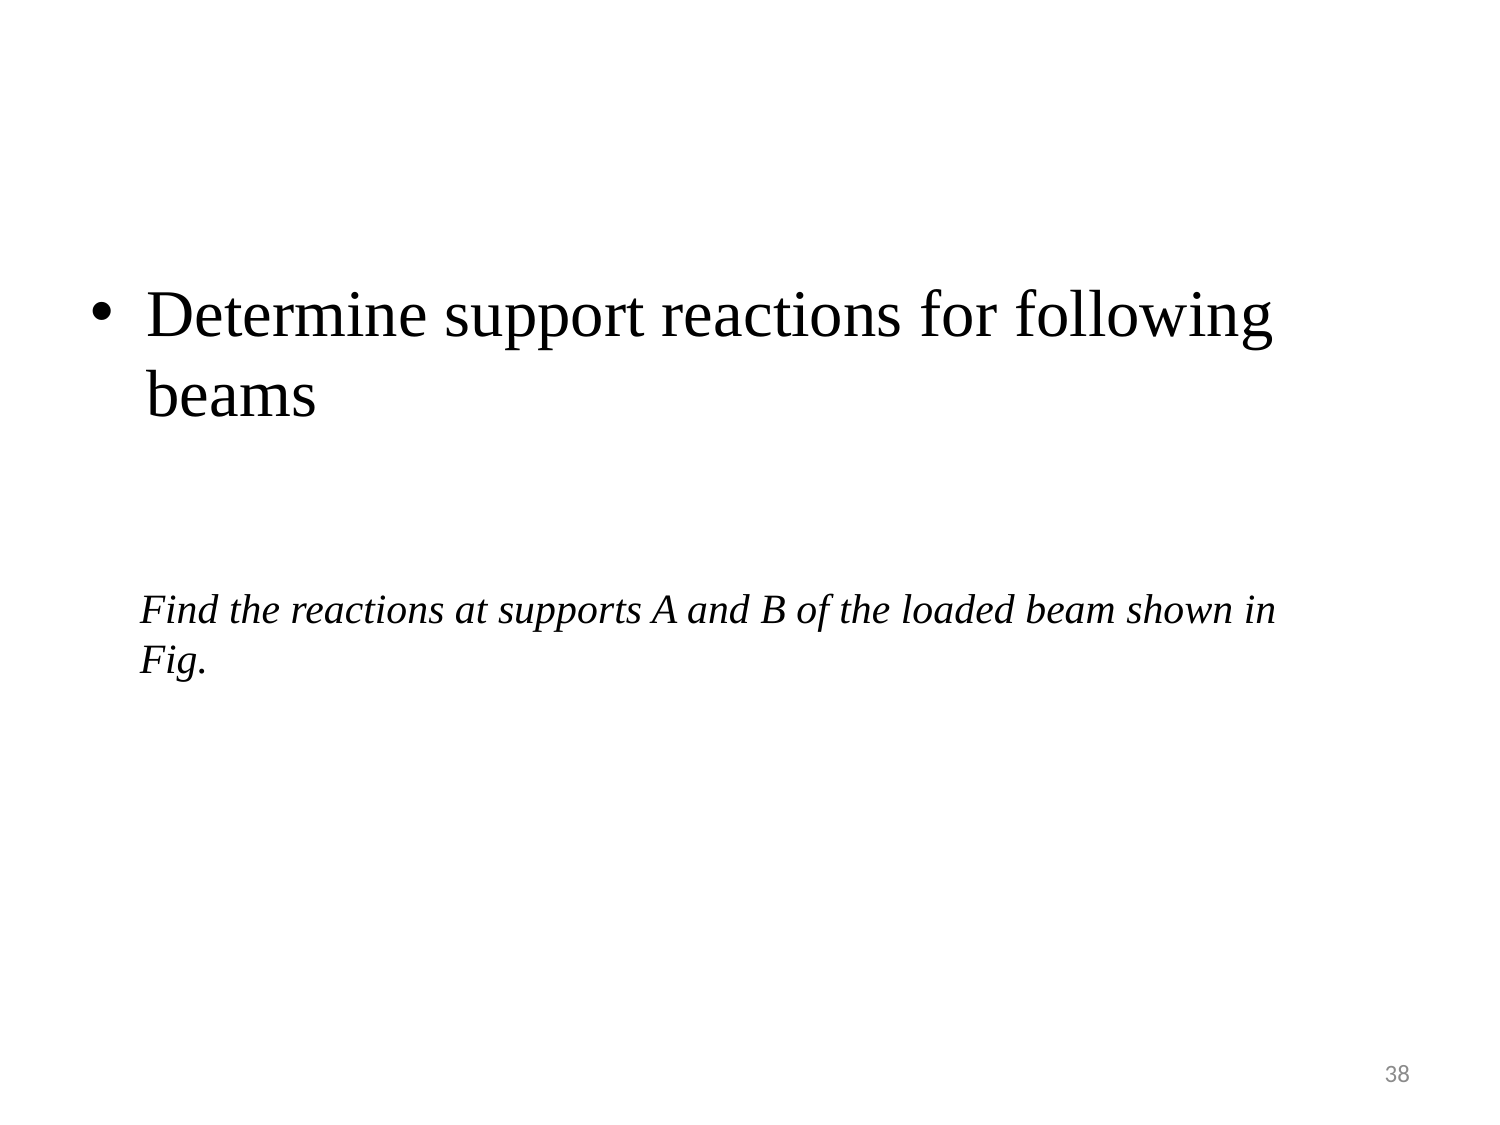

Determine support reactions for following beams
Find the reactions at supports A and B of the loaded beam shown in Fig.
38